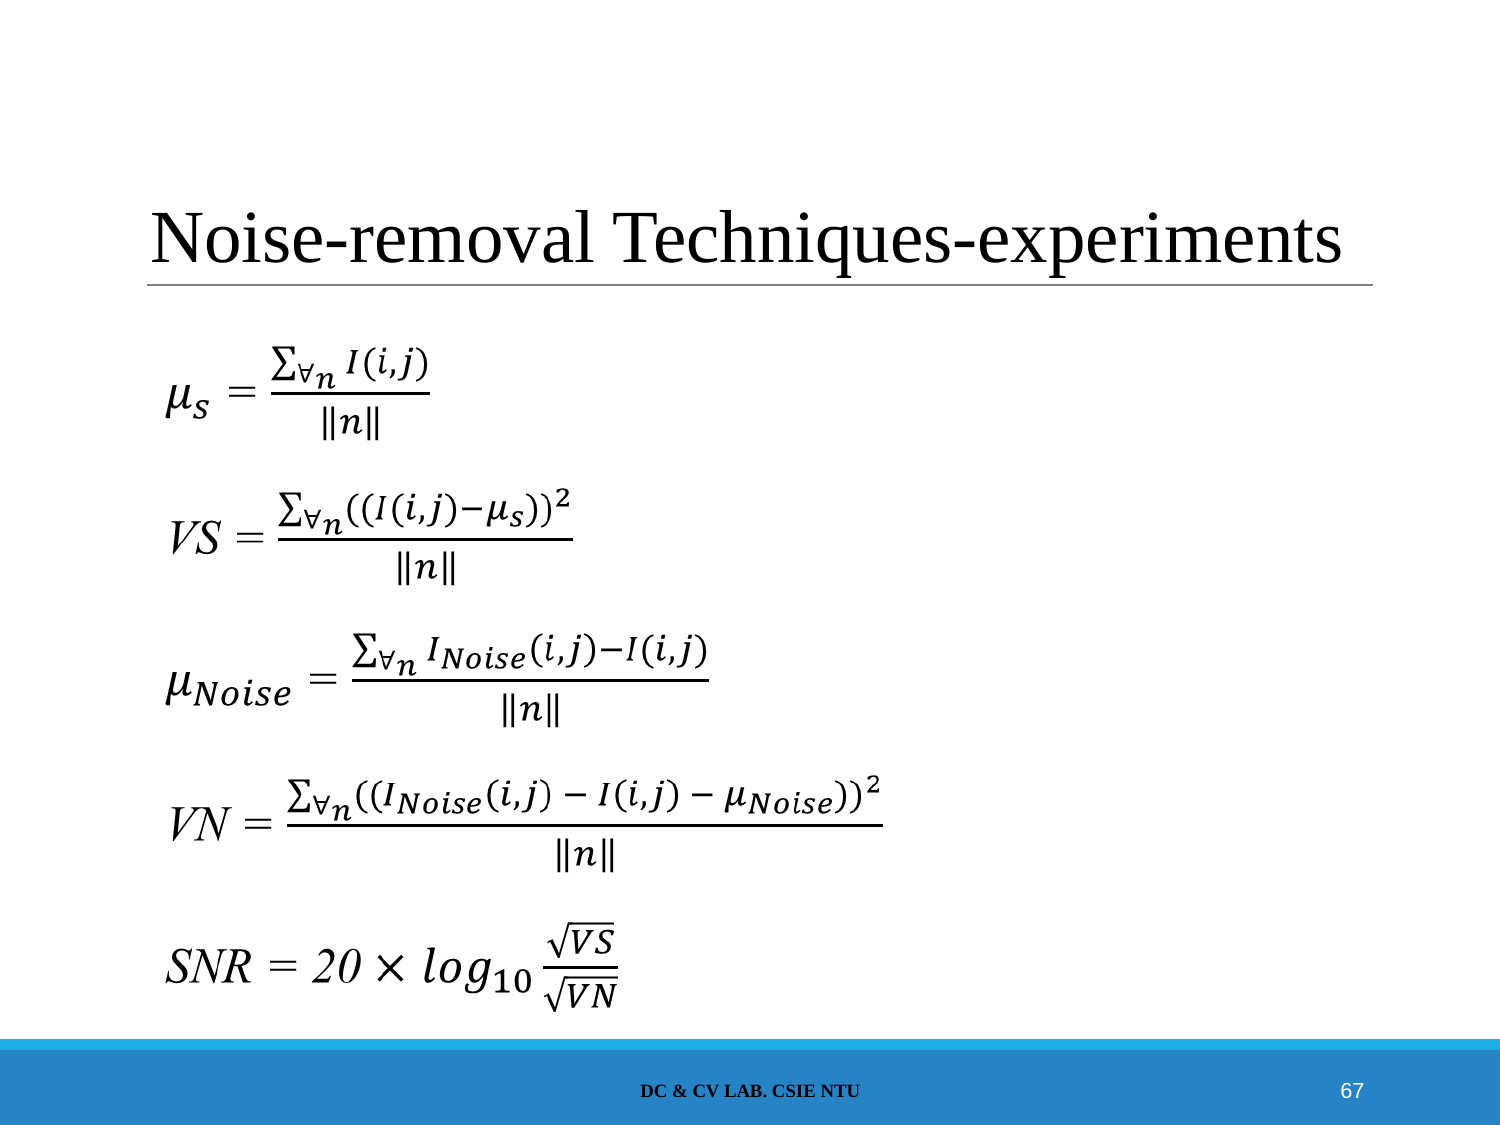

# Noise-removal Techniques-experiments

DC & CV LAB. CSIE NTU
67